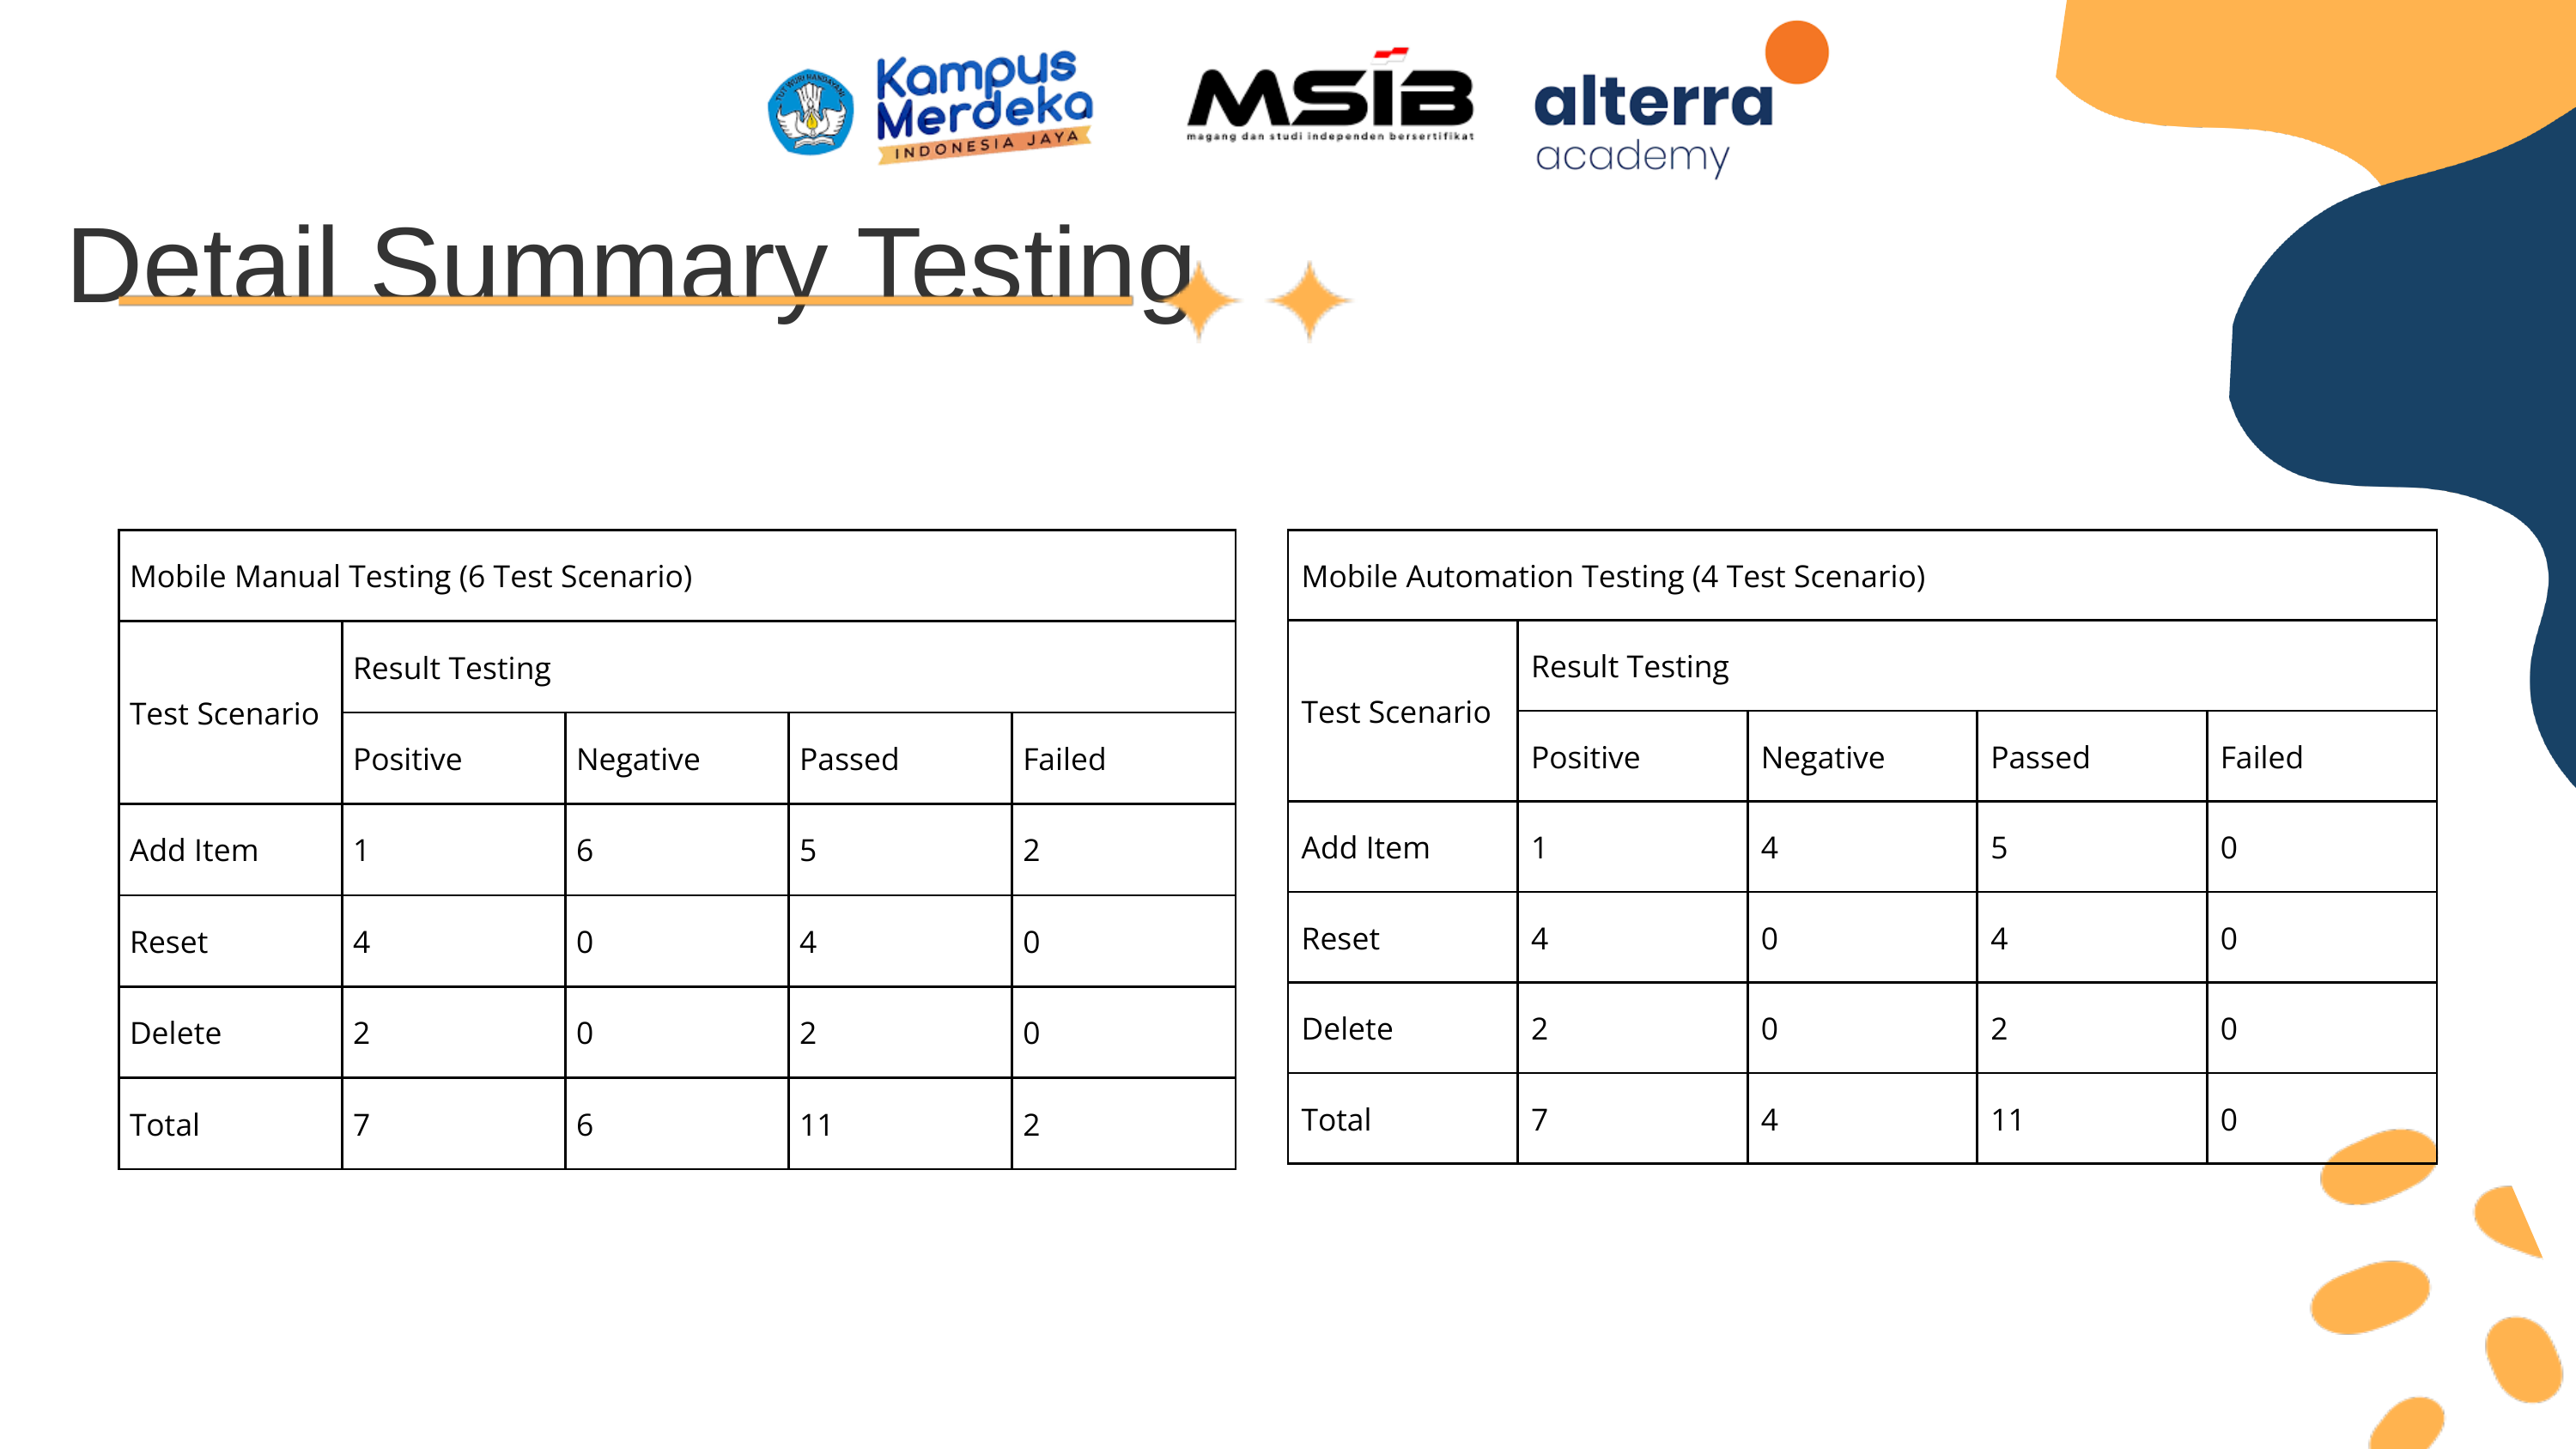

Detail Summary Testing

| Mobile Manual Testing (6 Test Scenario) | Mobile Manual Testing (6 Test Scenario) | Mobile Manual Testing (6 Test Scenario) | Mobile Manual Testing (6 Test Scenario) | Mobile Manual Testing (6 Test Scenario) |
| --- | --- | --- | --- | --- |
| Test Scenario | Result Testing | Result Testing | Result Testing | Result Testing |
| Test Scenario | Positive | Negative | Passed | Failed |
| Add Item | 1 | 6 | 5 | 2 |
| Reset | 4 | 0 | 4 | 0 |
| Delete | 2 | 0 | 2 | 0 |
| Total | 7 | 6 | 11 | 2 |
| Mobile Automation Testing (4 Test Scenario) | Mobile Automation Testing (4 Test Scenario) | Mobile Automation Testing (4 Test Scenario) | Mobile Automation Testing (4 Test Scenario) | Mobile Automation Testing (4 Test Scenario) |
| --- | --- | --- | --- | --- |
| Test Scenario | Result Testing | Result Testing | Result Testing | Result Testing |
| Test Scenario | Positive | Negative | Passed | Failed |
| Add Item | 1 | 4 | 5 | 0 |
| Reset | 4 | 0 | 4 | 0 |
| Delete | 2 | 0 | 2 | 0 |
| Total | 7 | 4 | 11 | 0 |